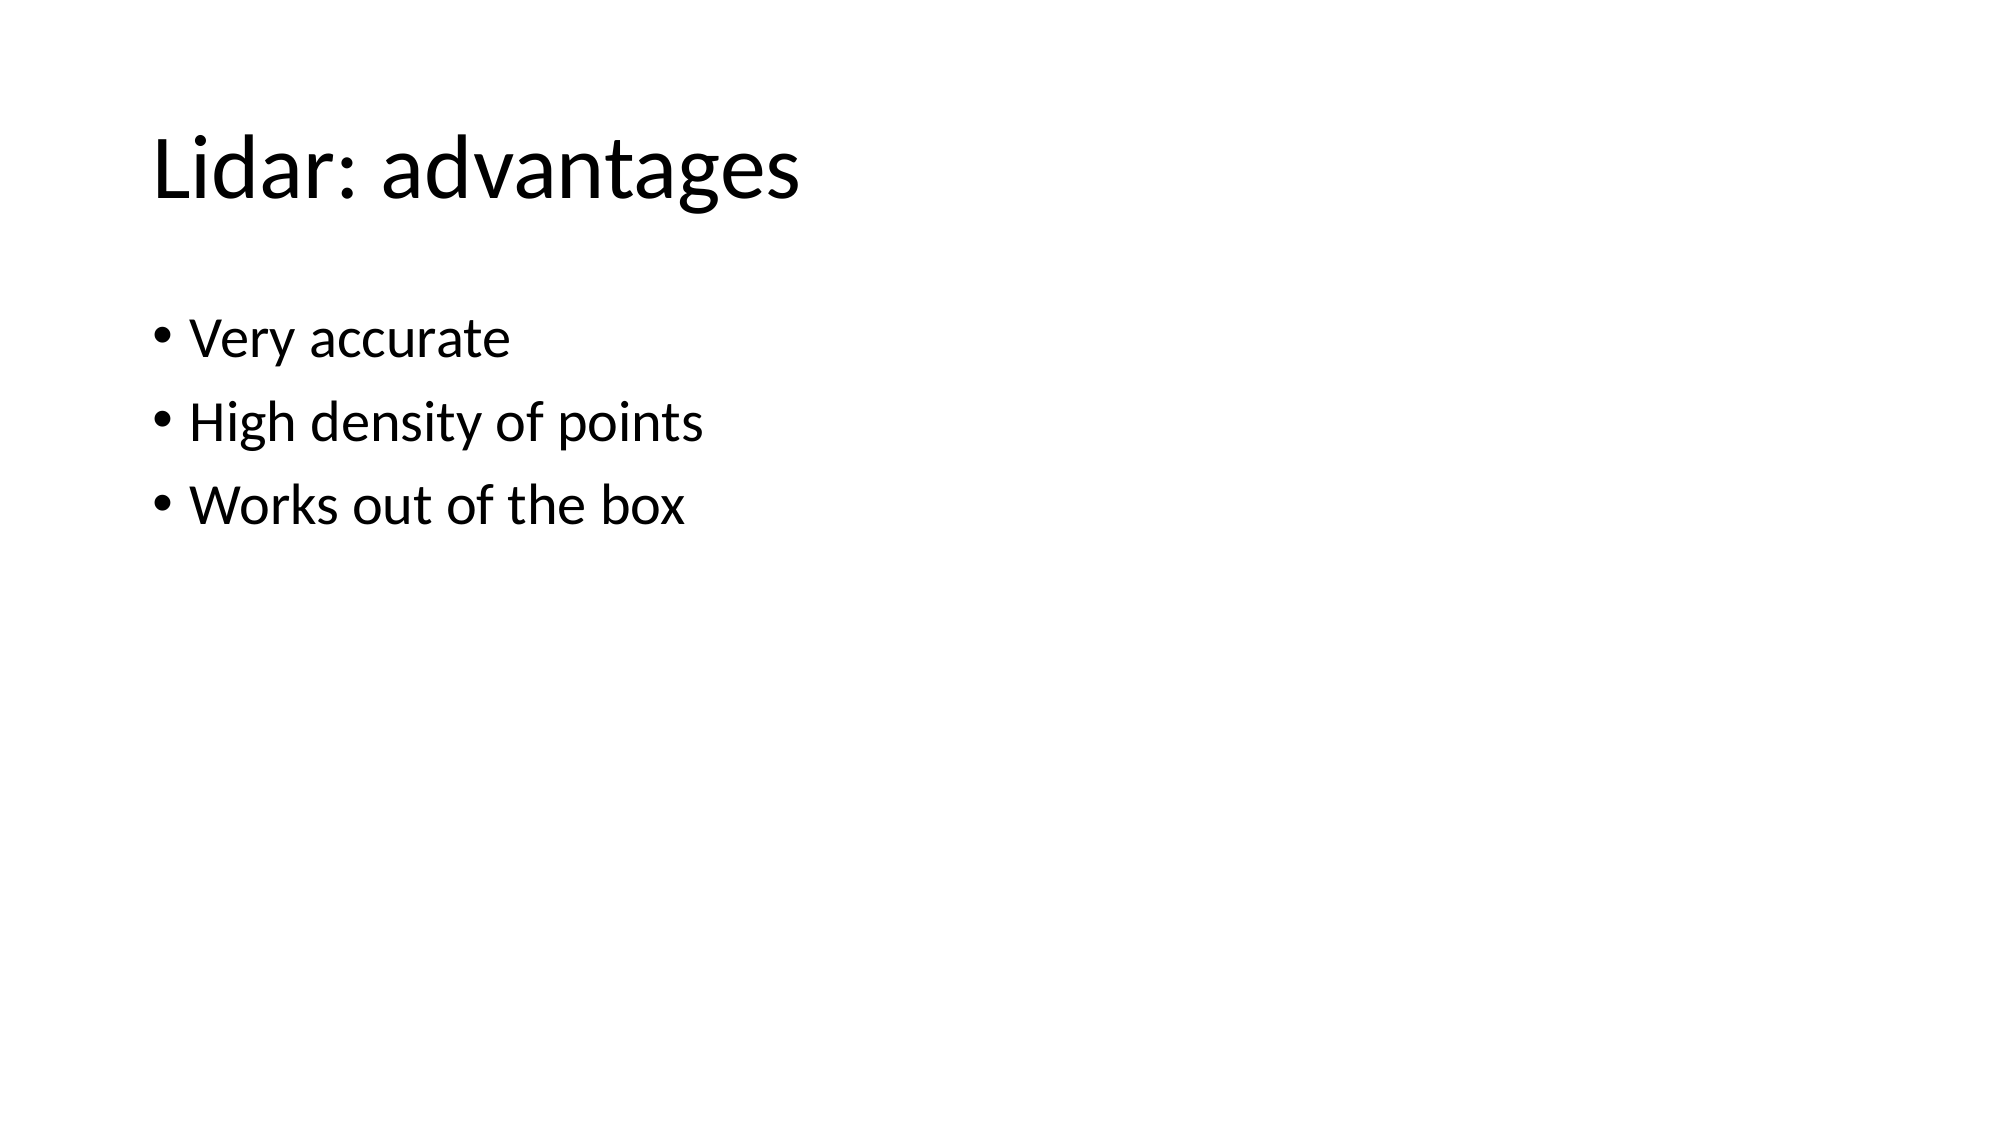

# Lidar: advantages
Very accurate
High density of points
Works out of the box